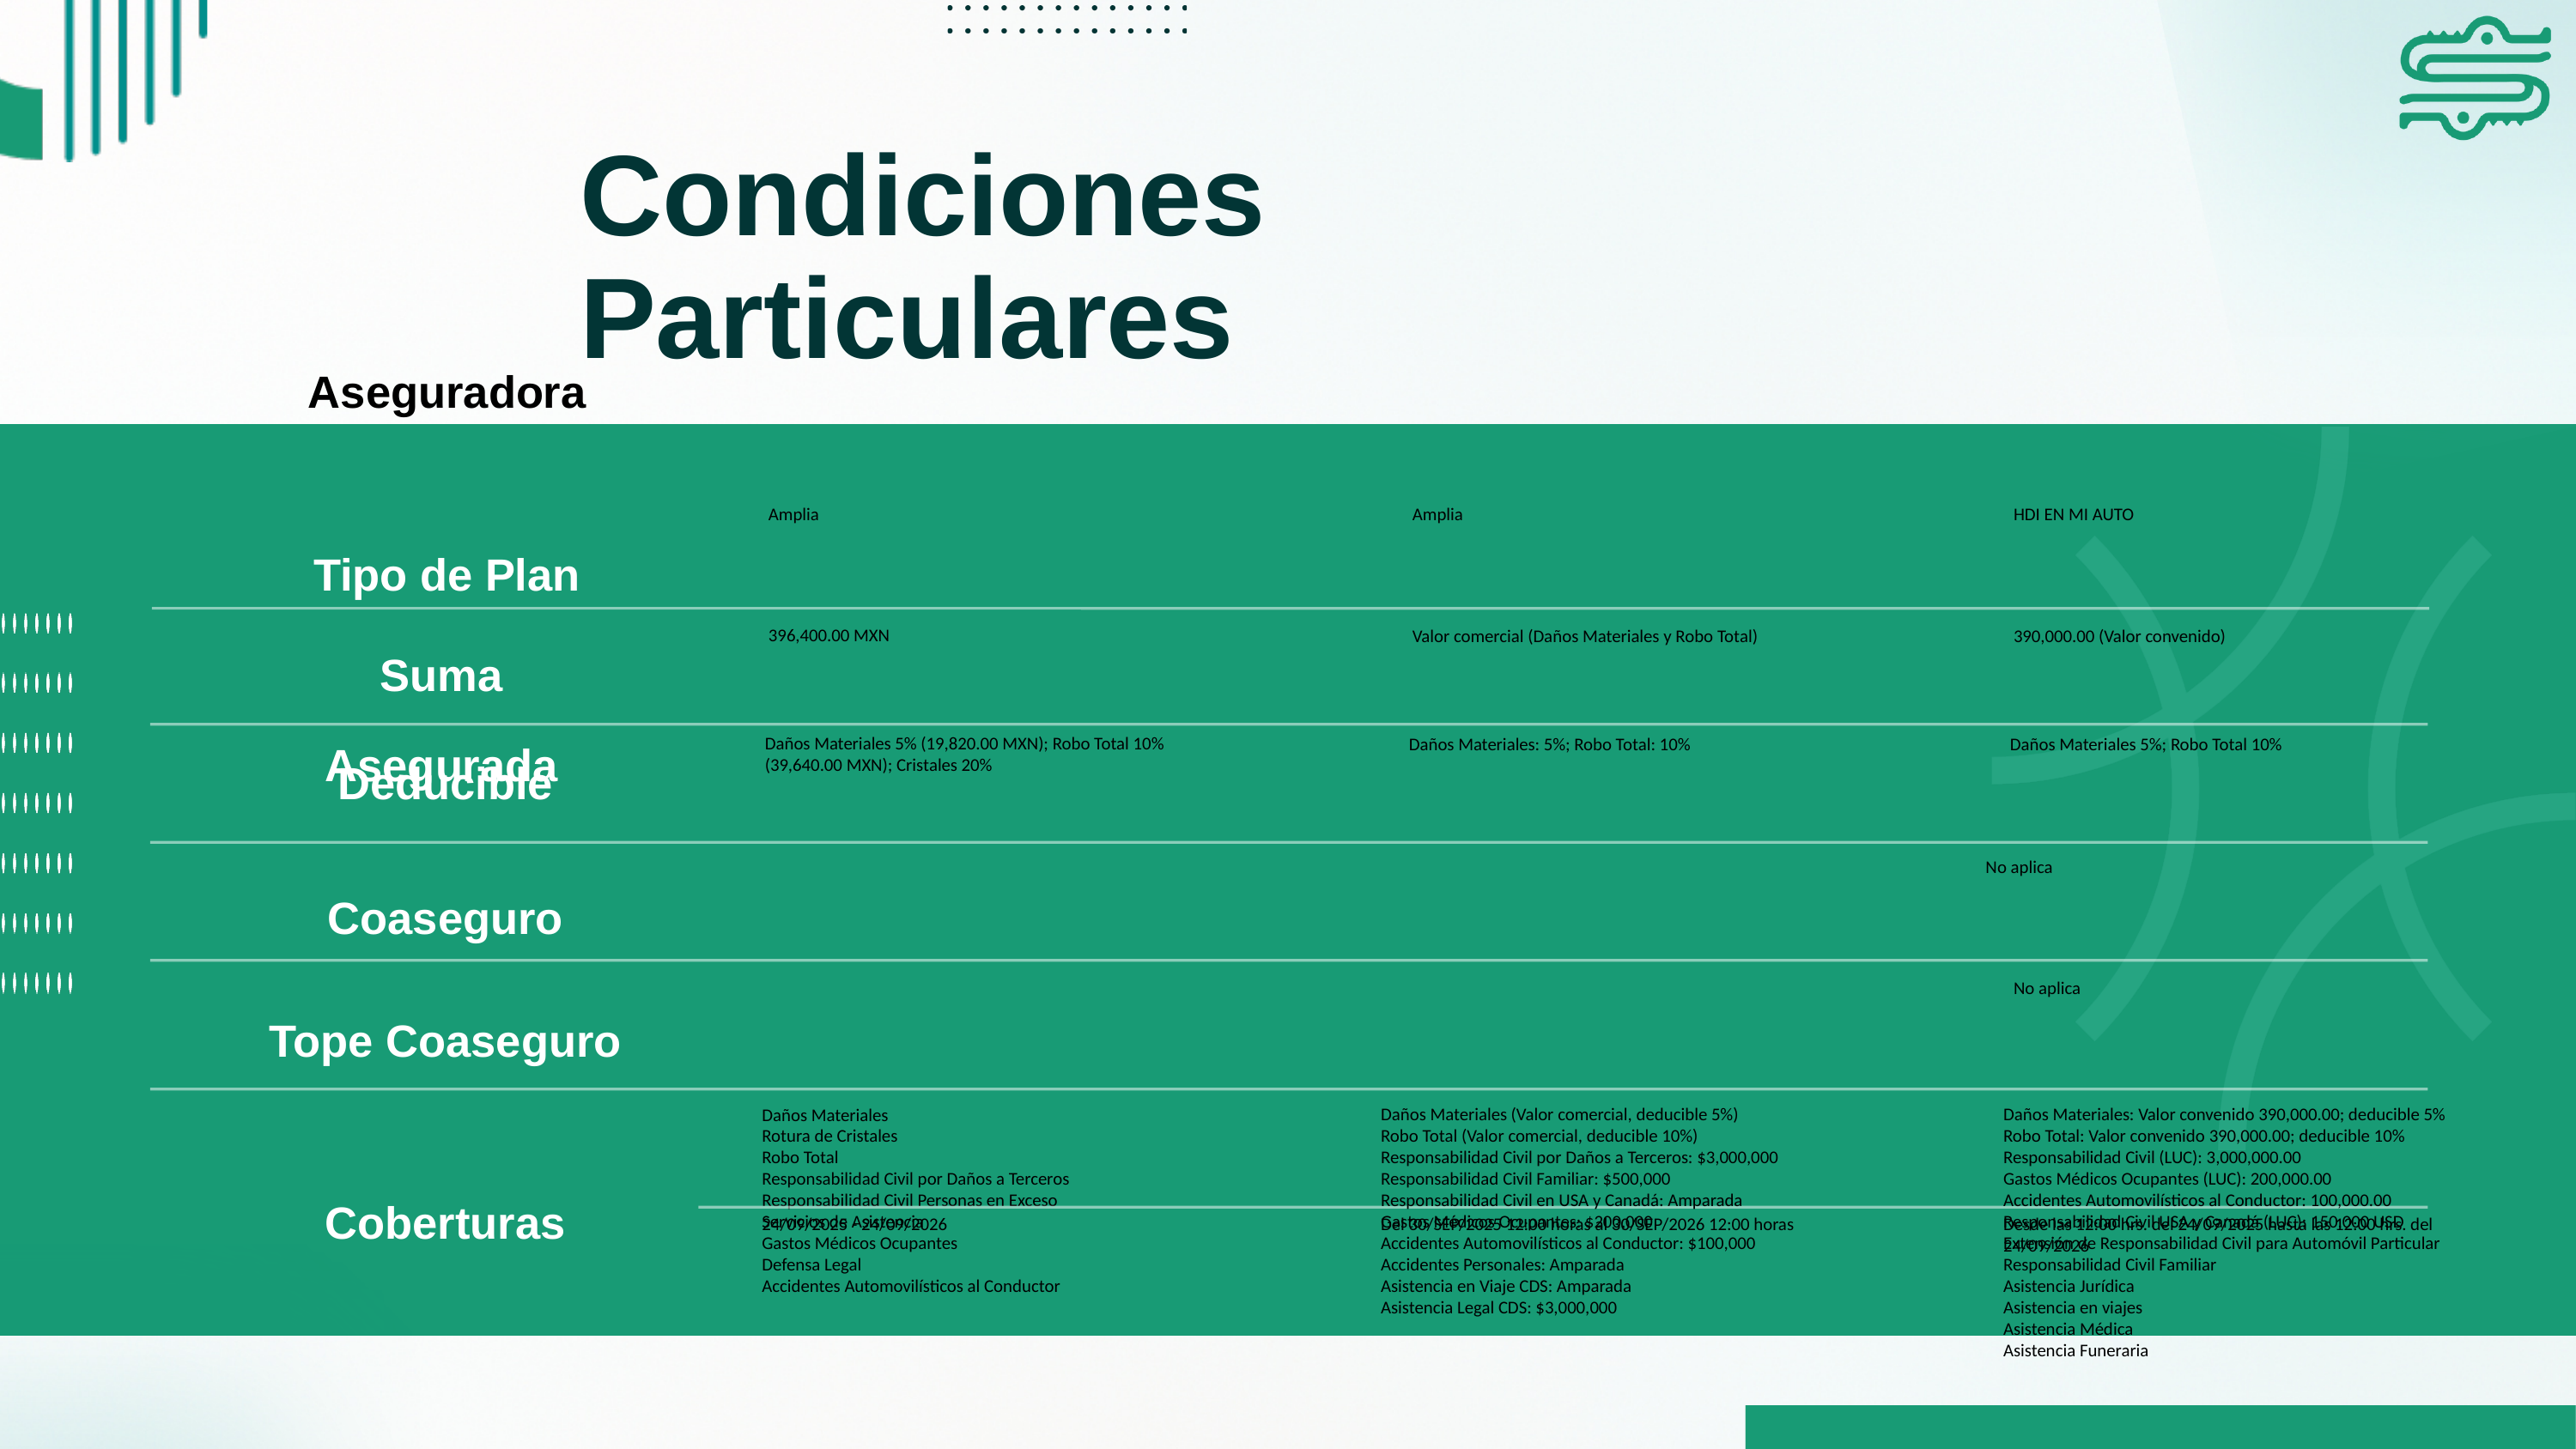

Condiciones Particulares

Aseguradora

Amplia
Amplia
HDI EN MI AUTO
Tipo de Plan

Suma Asegurada
396,400.00 MXN
Valor comercial (Daños Materiales y Robo Total)
390,000.00 (Valor convenido)
Deducible

Daños Materiales 5% (19,820.00 MXN); Robo Total 10% (39,640.00 MXN); Cristales 20%
Daños Materiales: 5%; Robo Total: 10%
Daños Materiales 5%; Robo Total 10%

Coaseguro

No aplica

Tope Coaseguro

No aplica

Daños Materiales (Valor comercial, deducible 5%)
Robo Total (Valor comercial, deducible 10%)
Responsabilidad Civil por Daños a Terceros: $3,000,000
Responsabilidad Civil Familiar: $500,000
Responsabilidad Civil en USA y Canadá: Amparada
Gastos Médicos Ocupantes: $200,000
Accidentes Automovilísticos al Conductor: $100,000
Accidentes Personales: Amparada
Asistencia en Viaje CDS: Amparada
Asistencia Legal CDS: $3,000,000
Daños Materiales: Valor convenido 390,000.00; deducible 5%
Robo Total: Valor convenido 390,000.00; deducible 10%
Responsabilidad Civil (LUC): 3,000,000.00
Gastos Médicos Ocupantes (LUC): 200,000.00
Accidentes Automovilísticos al Conductor: 100,000.00
Responsabilidad Civil USA y Canadá (LUC): 150,000 USD
Extensión de Responsabilidad Civil para Automóvil Particular
Responsabilidad Civil Familiar
Asistencia Jurídica
Asistencia en viajes
Asistencia Médica
Asistencia Funeraria
Daños Materiales
Rotura de Cristales
Robo Total
Responsabilidad Civil por Daños a Terceros
Responsabilidad Civil Personas en Exceso
Servicios de Asistencia
Gastos Médicos Ocupantes
Defensa Legal
Accidentes Automovilísticos al Conductor
Coberturas

Del 30/SEP/2025 12:00 horas al 30/SEP/2026 12:00 horas
Desde las 12:00 hrs. del 24/09/2025 hasta las 12:00 hrs. del 24/09/2026
24/09/2025 - 24/09/2026